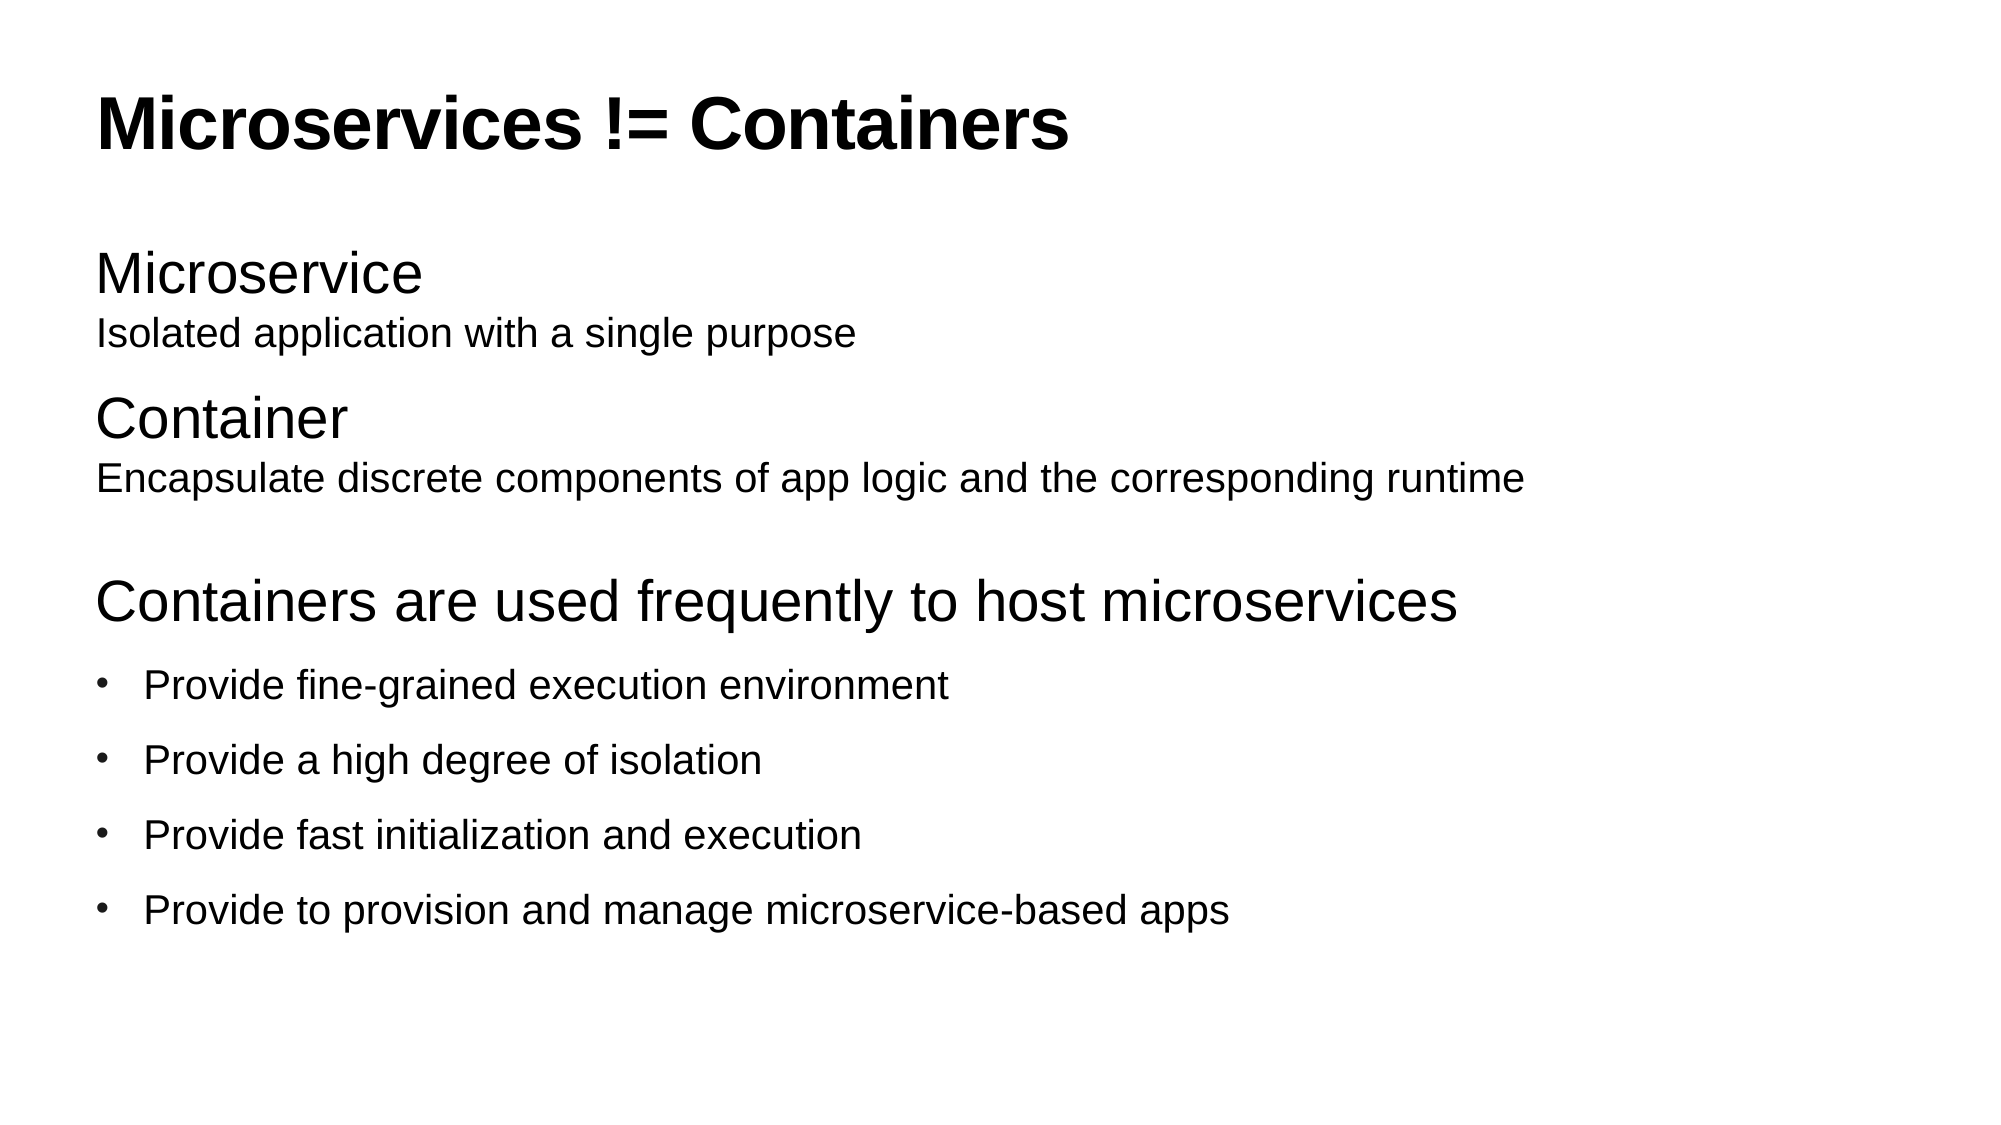

# Microservices != Containers
Microservice
Isolated application with a single purpose
Container
Encapsulate discrete components of app logic and the corresponding runtime
Containers are used frequently to host microservices
Provide fine-grained execution environment
Provide a high degree of isolation
Provide fast initialization and execution
Provide to provision and manage microservice-based apps